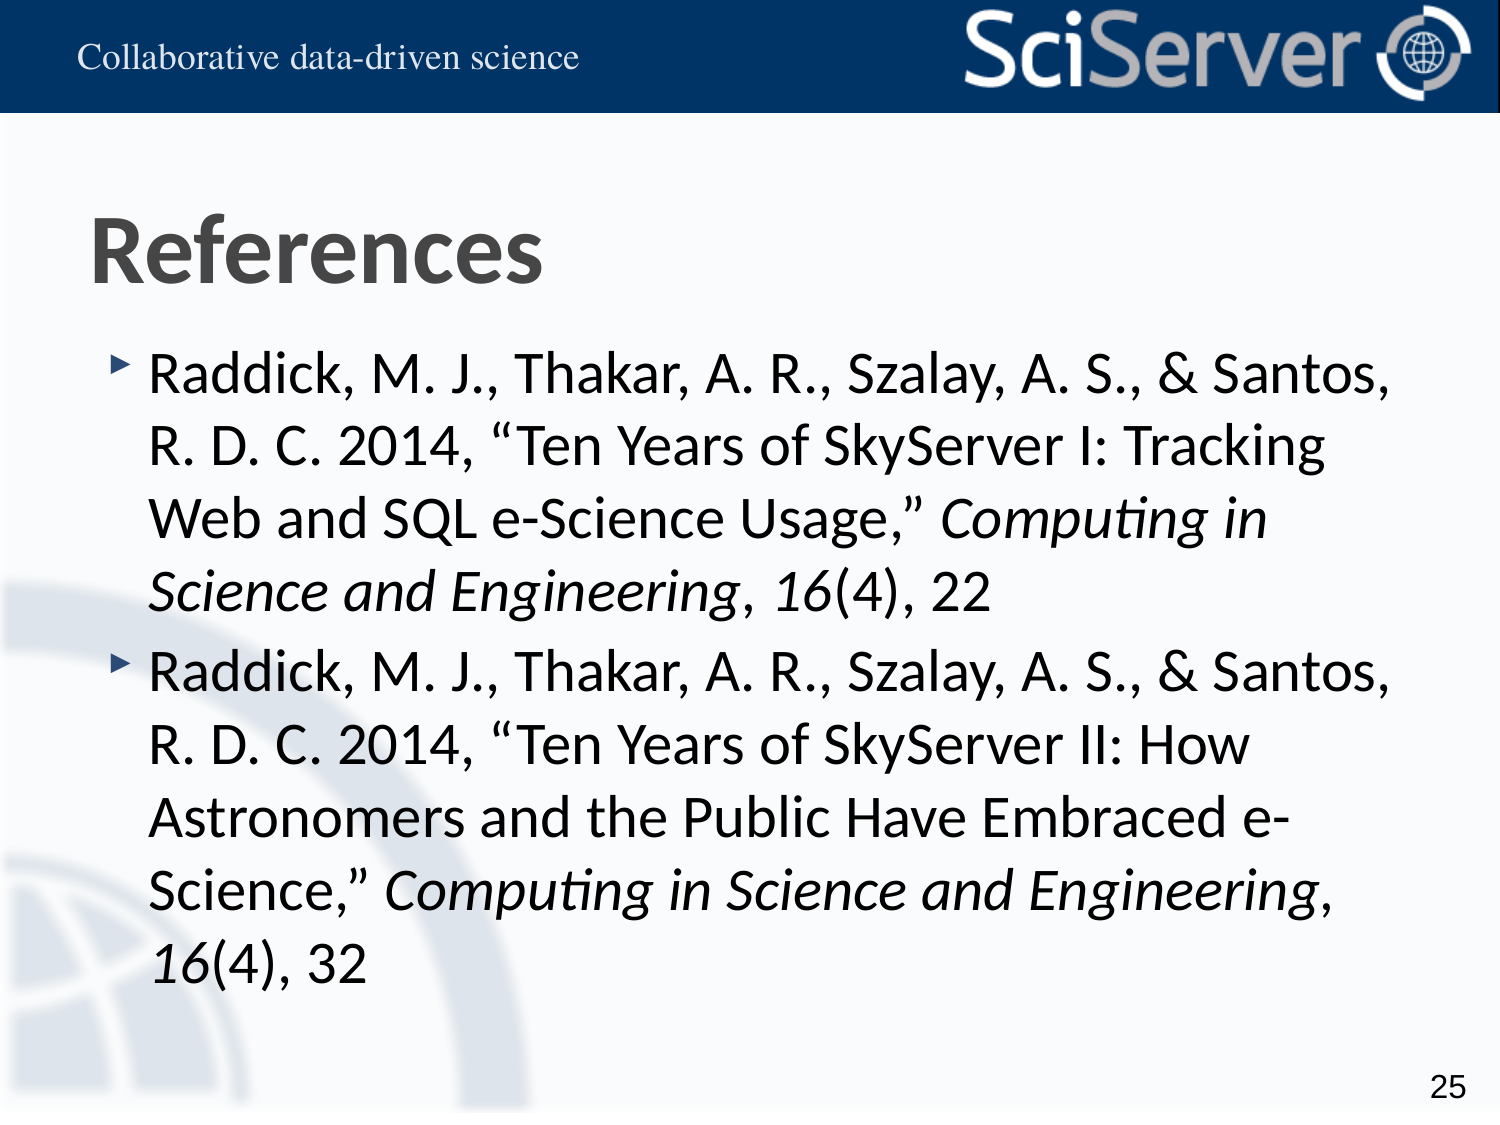

# References
Raddick, M. J., Thakar, A. R., Szalay, A. S., & Santos, R. D. C. 2014, “Ten Years of SkyServer I: Tracking Web and SQL e-Science Usage,” Computing in Science and Engineering, 16(4), 22
Raddick, M. J., Thakar, A. R., Szalay, A. S., & Santos, R. D. C. 2014, “Ten Years of SkyServer II: How Astronomers and the Public Have Embraced e-Science,” Computing in Science and Engineering, 16(4), 32

25